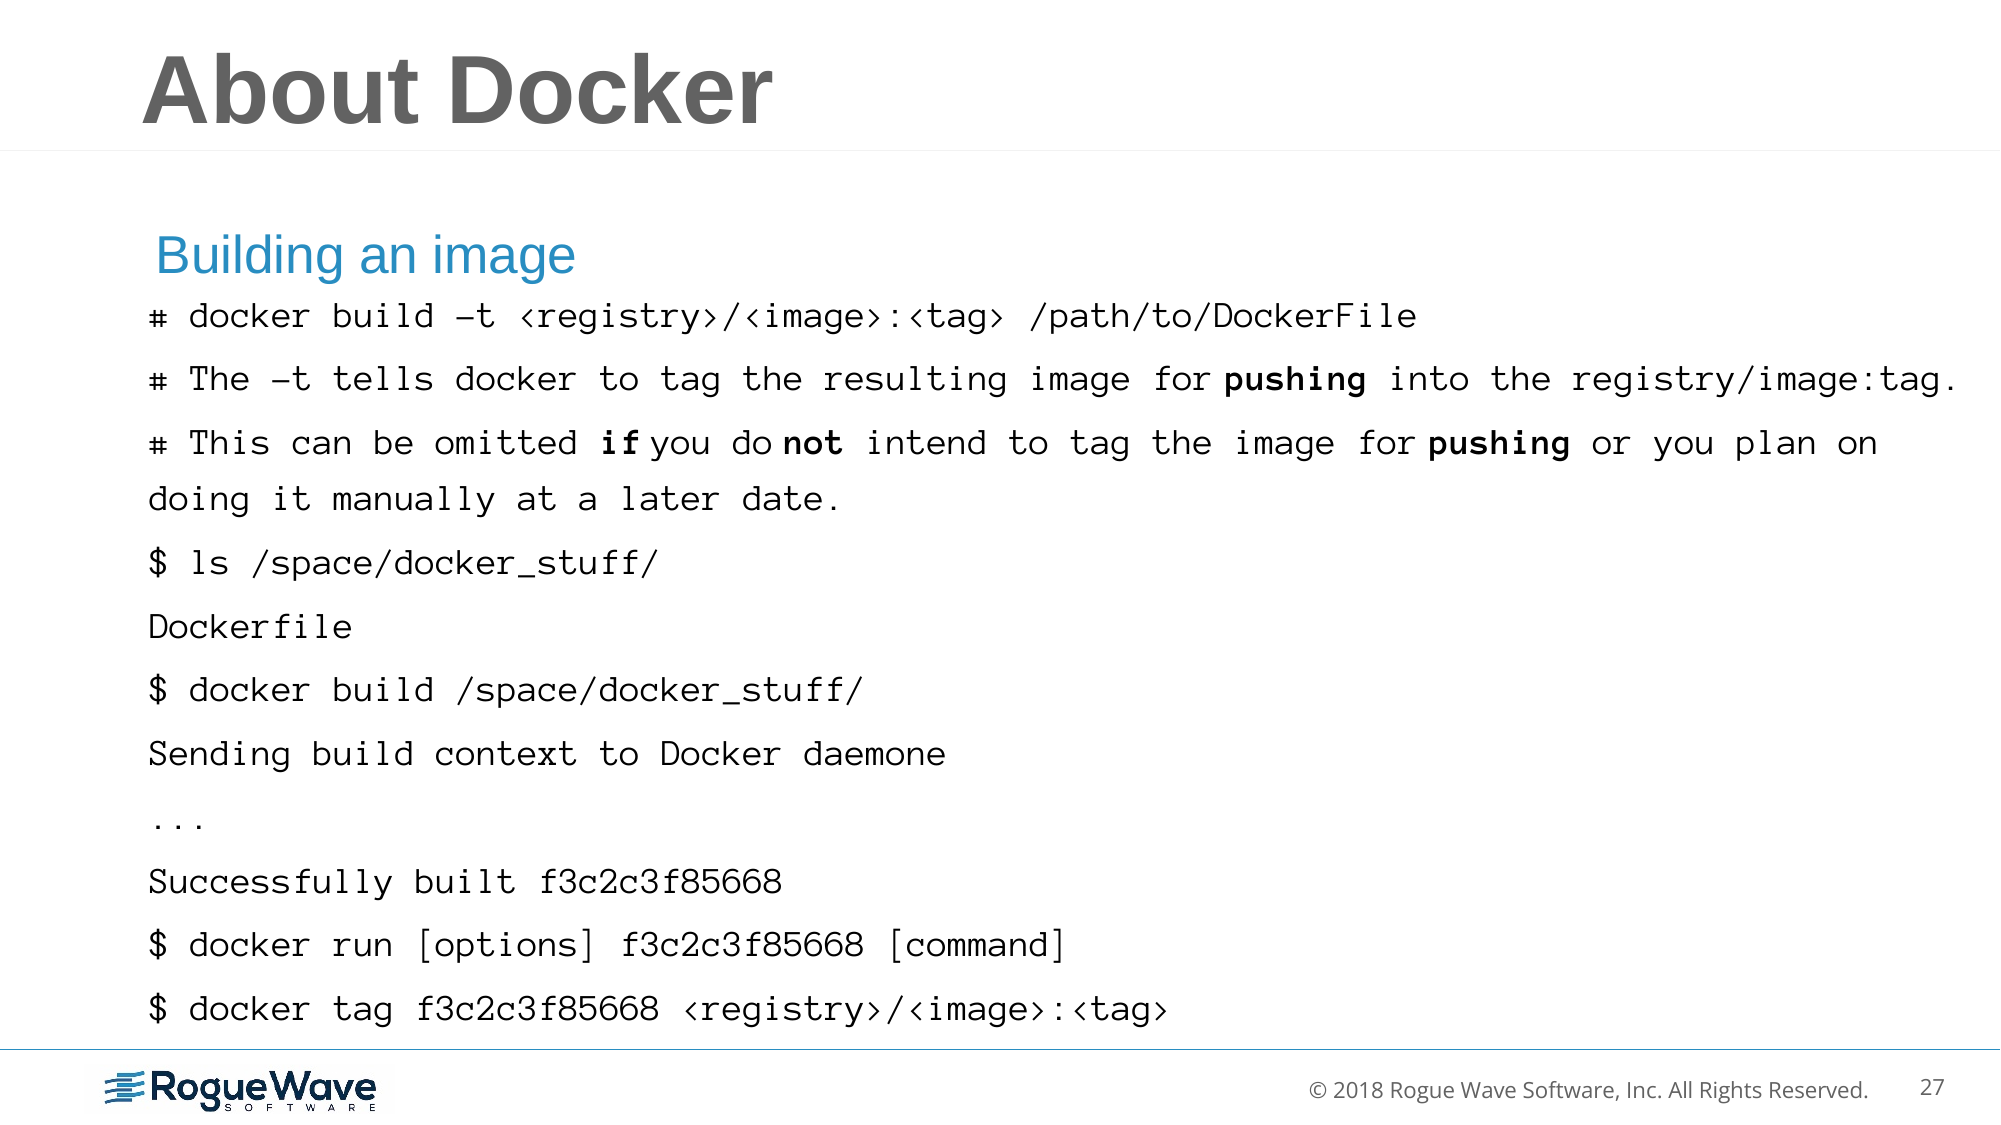

# About Docker

 Building an image
# docker build -t <registry>/<image>:<tag> /path/to/DockerFile
# The -t tells docker to tag the resulting image for pushing into the registry/image:tag.
# This can be omitted if you do not intend to tag the image for pushing or you plan on doing it manually at a later date.
$ ls /space/docker_stuff/
Dockerfile
$ docker build /space/docker_stuff/
Sending build context to Docker daemone
...
Successfully built f3c2c3f85668
$ docker run [options] f3c2c3f85668 [command]
$ docker tag f3c2c3f85668 <registry>/<image>:<tag>